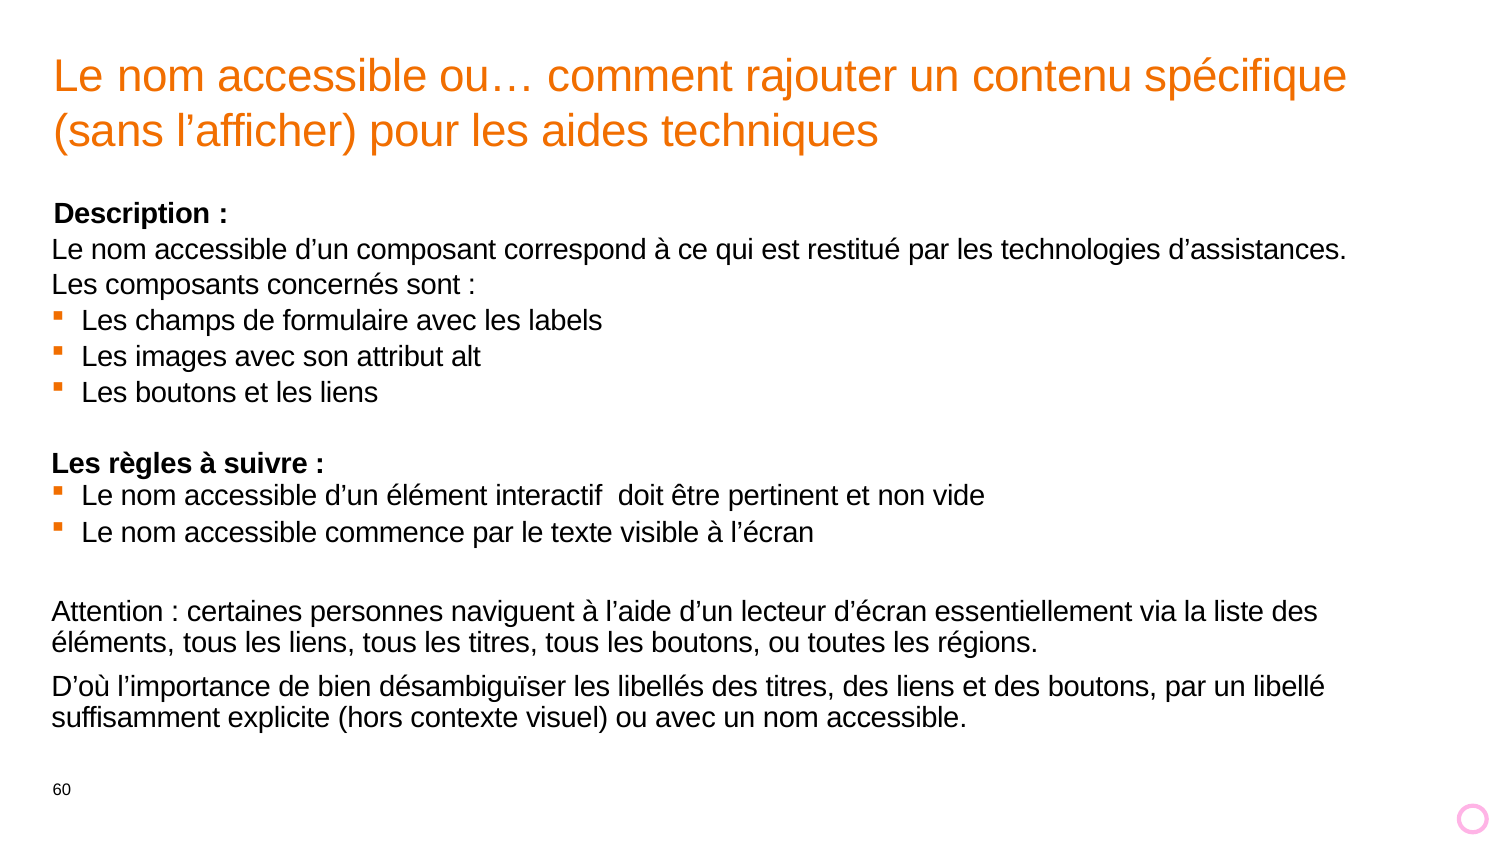

# Le nom accessible ou… comment rajouter un contenu spécifique (sans l’afficher) pour les aides techniques
Description :
Le nom accessible d’un composant correspond à ce qui est restitué par les technologies d’assistances.
Les composants concernés sont :
Les champs de formulaire avec les labels
Les images avec son attribut alt
Les boutons et les liens

Les règles à suivre :
Le nom accessible d’un élément interactif  doit être pertinent et non vide
Le nom accessible commence par le texte visible à l’écran

Attention : certaines personnes naviguent à l’aide d’un lecteur d’écran essentiellement via la liste des éléments, tous les liens, tous les titres, tous les boutons, ou toutes les régions.
D’où l’importance de bien désambiguïser les libellés des titres, des liens et des boutons, par un libellé suffisamment explicite (hors contexte visuel) ou avec un nom accessible.